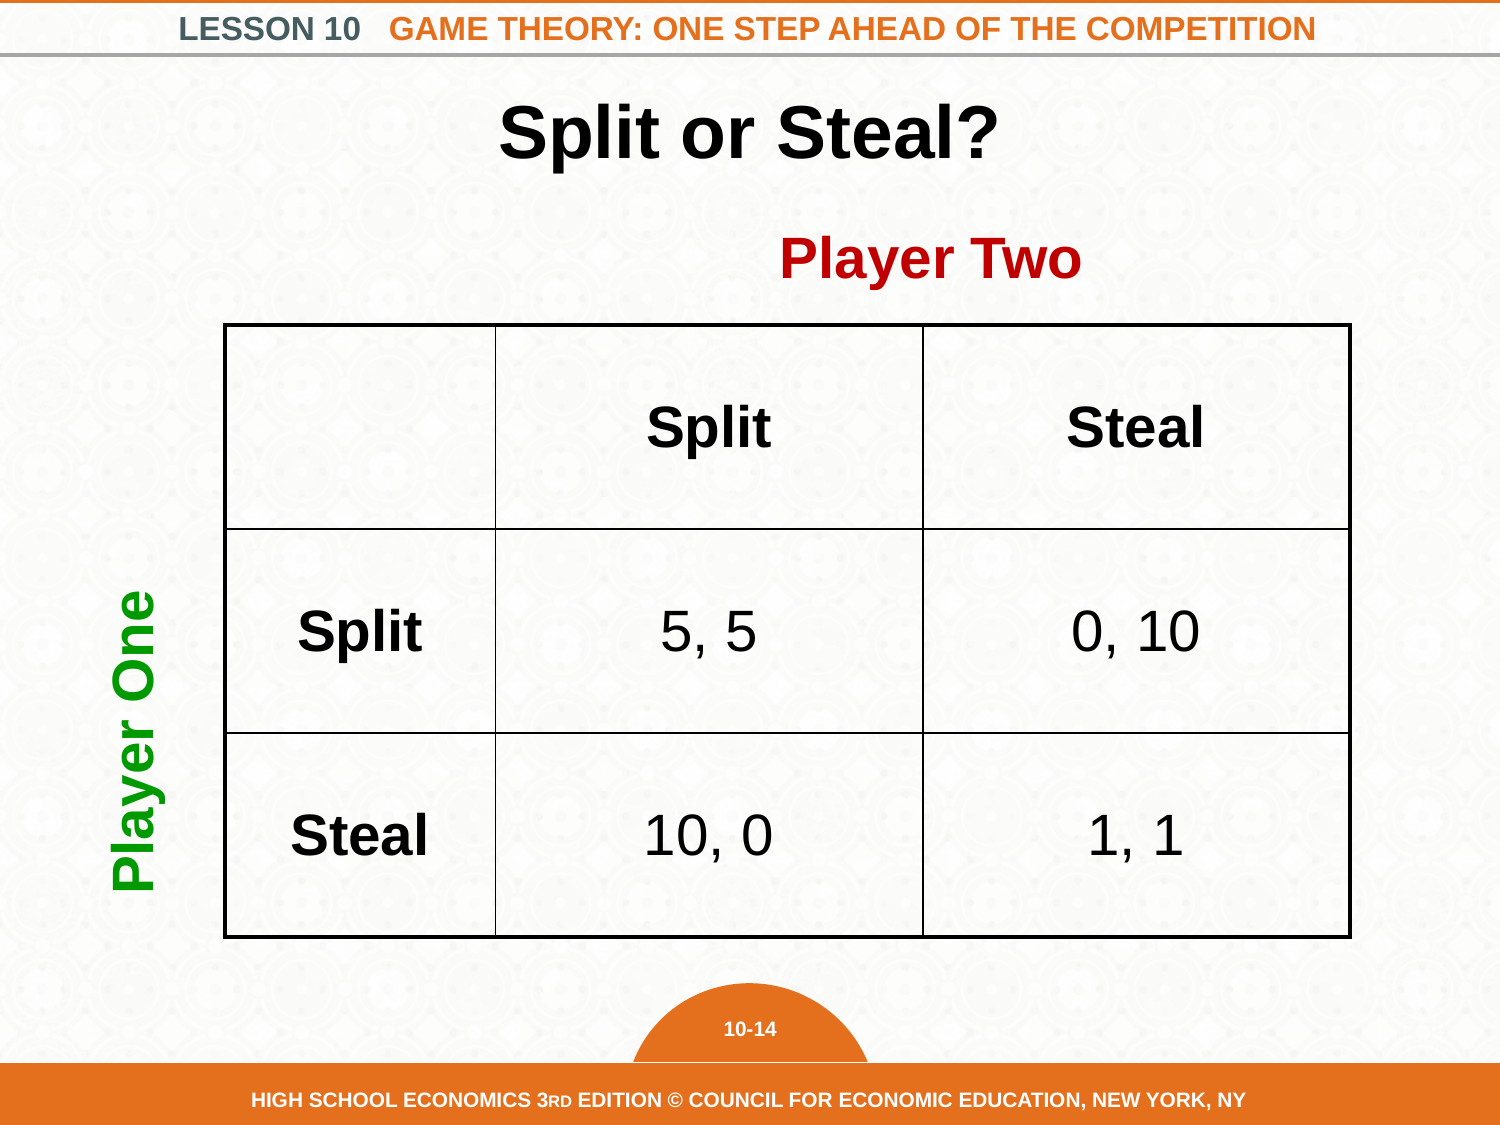

Split or Steal?
Player Two
|  | Split | Steal |
| --- | --- | --- |
| Split | 5, 5 | 0, 10 |
| Steal | 10, 0 | 1, 1 |
Player One